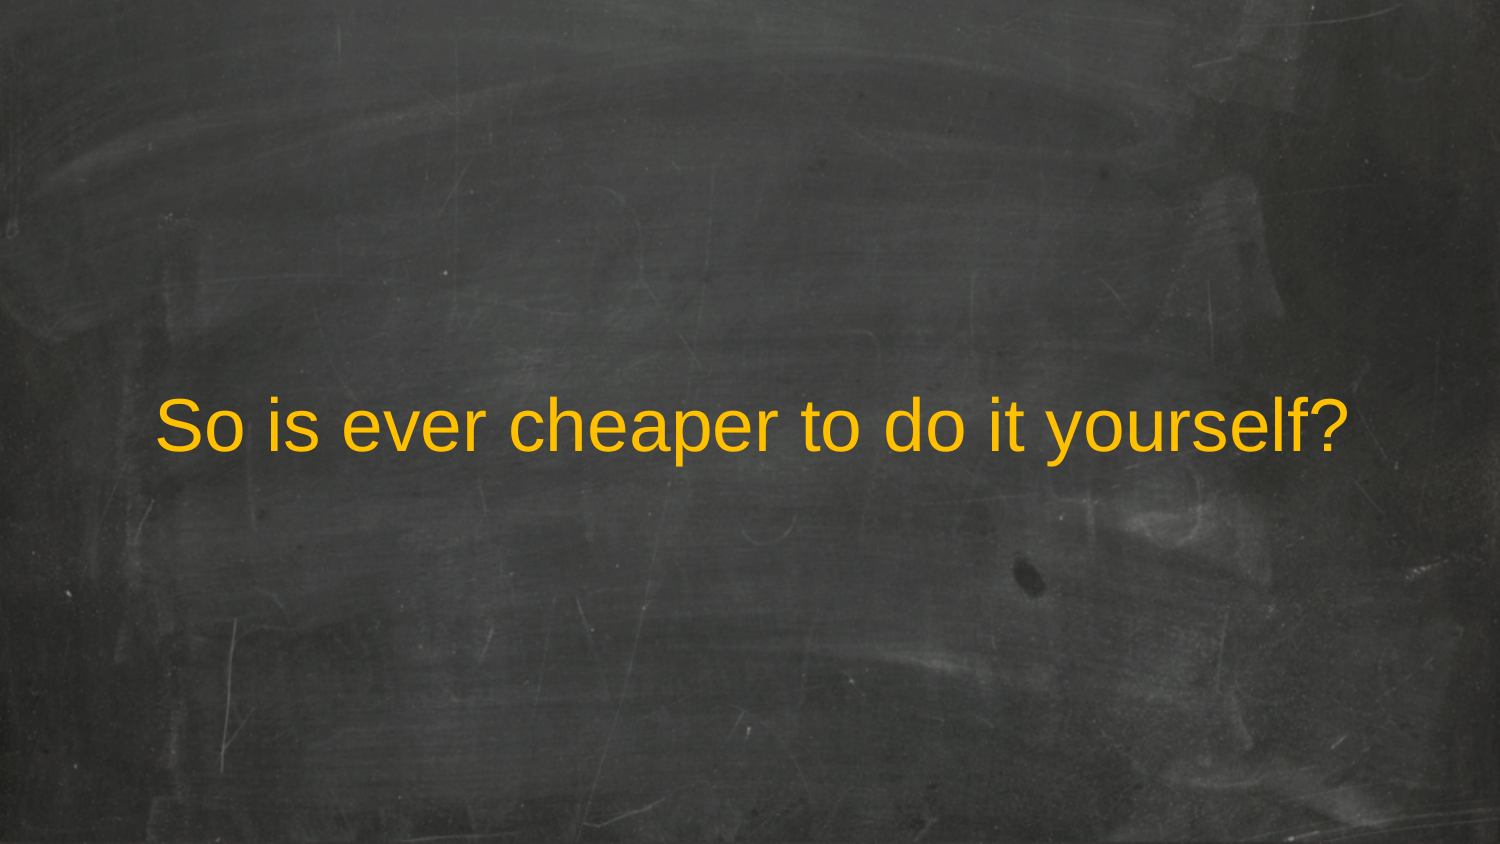

So is ever cheaper to do it yourself?